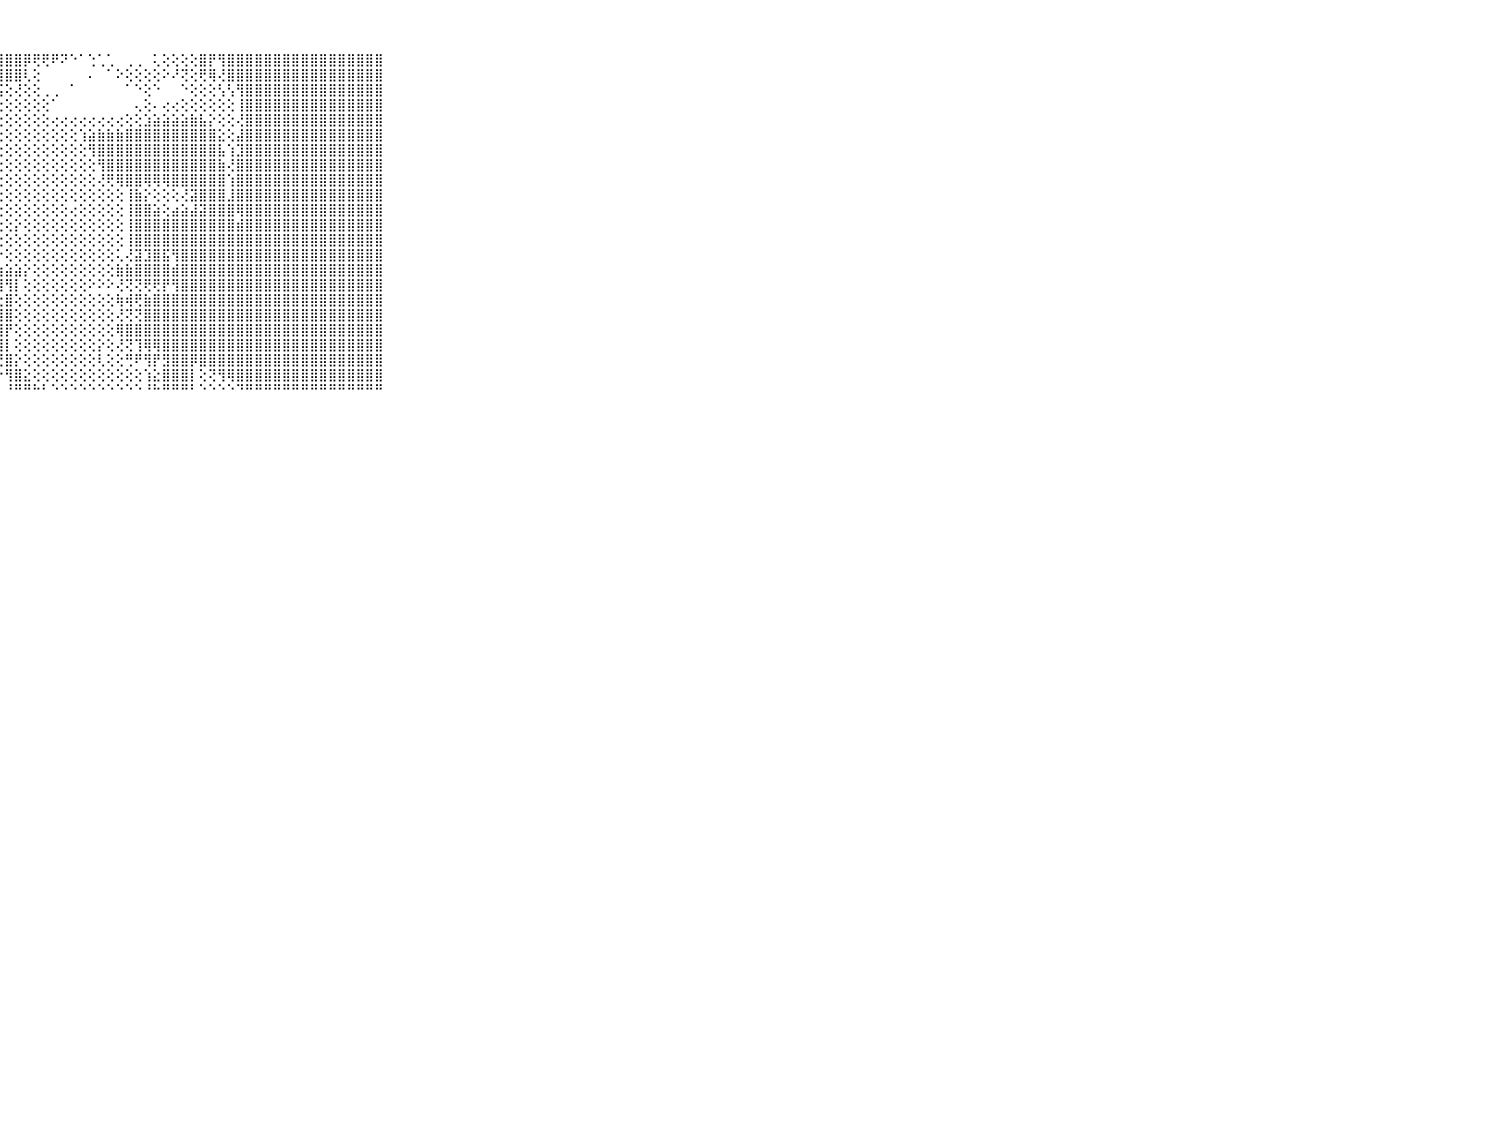

⠀⠀⠀⠀⠀⠀⠀⠀⠀⠀⠀⣿⣿⣿⣿⣿⣿⣿⣿⣿⣿⣿⣿⣿⣿⣿⣿⣿⣿⣿⡿⢟⢟⠟⠝⠑⠁⢑⢁⢁⠀⢀⢀⠀⢅⢕⢕⢕⢕⣿⡟⢻⣿⣿⣿⣿⣿⣿⣿⣿⣿⣿⣿⣿⣿⣿⣿⣿⣿⠀⠀⠀⠀⠀⠀⠀⠀⠀⠀⠀⠀
⠀⠀⠀⠀⠀⠀⠀⠀⠀⠀⠀⣿⣿⣿⣿⣿⣿⣿⣿⣿⣿⣿⣿⣿⣿⣿⣿⣿⣿⣿⢇⢕⠀⠀⠀⠀⠀⠄⠀⠁⠕⢕⢕⢕⢕⠕⠜⢝⢕⢟⢿⢜⣿⣿⣿⣿⣿⣿⣿⣿⣿⣿⣿⣿⣿⣿⣿⣿⣿⠀⠀⠀⠀⠀⠀⠀⠀⠀⠀⠀⠀
⠀⠀⠀⠀⠀⠀⠀⠀⠀⠀⠀⣿⣿⣿⣿⣿⣿⣿⣿⣿⣿⣿⣿⣿⣿⣿⢿⢯⢕⢜⢕⢕⢀⢀⠀⠁⠀⠀⠀⠀⠀⠁⠑⢕⠑⠀⠀⠑⢕⢕⢕⢣⢣⢻⣿⣿⣿⣿⣿⣿⣿⣿⣿⣿⣿⣿⣿⣿⣿⠀⠀⠀⠀⠀⠀⠀⠀⠀⠀⠀⠀
⠀⠀⠀⠀⠀⠀⠀⠀⠀⠀⠀⣿⣿⣿⣿⣿⣿⣿⣿⣿⣿⣿⣿⣿⣿⣟⡟⢕⢕⢕⢕⢕⢕⠁⠀⠀⠀⠀⠀⠀⠀⠀⢄⢕⠄⢔⢔⢕⢕⢕⢕⢕⢕⢸⣿⣿⣿⣿⣿⣿⣿⣿⣿⣿⣿⣿⣿⣿⣿⠀⠀⠀⠀⠀⠀⠀⠀⠀⠀⠀⠀
⠀⠀⠀⠀⠀⠀⠀⠀⠀⠀⠀⣿⣿⣿⣿⣿⣿⣿⣿⣿⣿⣿⣿⣿⣿⣿⣕⢕⢕⢕⢕⢕⢕⢔⢔⢔⢔⢔⢔⢔⢔⢕⢕⣱⣵⣵⣵⣵⣷⣧⡕⢕⢕⢜⣿⣿⣿⣿⣿⣿⣿⣿⣿⣿⣿⣿⣿⣿⣿⠀⠀⠀⠀⠀⠀⠀⠀⠀⠀⠀⠀
⠀⠀⠀⠀⠀⠀⠀⠀⠀⠀⠀⣿⣿⣿⣿⣿⣿⣿⣿⣿⣿⣿⣿⣿⣿⣿⣿⢕⢕⢕⢕⢕⢕⢕⢕⢕⢱⣵⣷⣷⣷⣿⣿⣿⣿⣿⣿⣿⣿⣿⣿⣕⢕⣼⣿⣿⣿⣿⣿⣿⣿⣿⣿⣿⣿⣿⣿⣿⣿⠀⠀⠀⠀⠀⠀⠀⠀⠀⠀⠀⠀
⠀⠀⠀⠀⠀⠀⠀⠀⠀⠀⠀⣿⣿⣿⣿⣿⣿⣿⣿⣿⣿⣿⣿⣿⣿⣿⡟⢕⢕⢕⢕⢕⢕⢕⢕⢕⢕⢻⣿⣿⣿⣿⣿⣿⣿⣿⣿⣿⣿⣿⣿⣧⢱⣹⣿⣿⣿⣿⣿⣿⣿⣿⣿⣿⣿⣿⣿⣿⣿⠀⠀⠀⠀⠀⠀⠀⠀⠀⠀⠀⠀
⠀⠀⠀⠀⠀⠀⠀⠀⠀⠀⠀⣿⣿⣿⣿⣿⣿⣿⣿⣿⣿⣿⣿⣿⣿⣿⡗⢕⢕⢕⢕⢕⢕⢕⢕⢕⢕⢕⢻⣿⣿⣿⣿⣿⣿⣿⣿⣿⣿⣿⣿⣷⢜⣿⣿⣿⣿⣿⣿⣿⣿⣿⣿⣿⣿⣿⣿⣿⣿⠀⠀⠀⠀⠀⠀⠀⠀⠀⠀⠀⠀
⠀⠀⠀⠀⠀⠀⠀⠀⠀⠀⠀⣿⣿⣿⣿⣿⣿⣿⣿⣿⣿⣿⣿⣿⣿⣿⡏⢕⢕⢕⢕⢕⢕⢕⢕⢕⢕⢕⢜⢟⢿⣿⣿⢿⢿⢿⣿⣿⣿⣿⣿⣿⢱⣿⣿⣿⣿⣿⣿⣿⣿⣿⣿⣿⣿⣿⣿⣿⣿⠀⠀⠀⠀⠀⠀⠀⠀⠀⠀⠀⠀
⠀⠀⠀⠀⠀⠀⠀⠀⠀⠀⠀⣿⣿⣿⣿⣿⣿⣿⣿⣿⣿⣿⣿⣿⣿⣿⣧⢕⢕⢕⢕⢕⢕⢕⢕⢕⢕⢕⢕⢕⢕⢸⣷⡕⢕⢕⢕⢜⣽⣿⣿⣿⣸⣿⣿⣿⣿⣿⣿⣿⣿⣿⣿⣿⣿⣿⣿⣿⣿⠀⠀⠀⠀⠀⠀⠀⠀⠀⠀⠀⠀
⠀⠀⠀⠀⠀⠀⠀⠀⠀⠀⠀⣿⣿⣿⣿⣿⣿⣿⣿⣿⣿⣿⣿⣿⣿⡿⢟⢕⢕⢕⢕⢕⢕⢕⢕⢔⢕⢕⢕⢕⢕⢸⣿⣿⣵⢕⣴⣵⣼⣽⣿⣿⣿⢿⣿⣿⣿⣿⣿⣿⣿⣿⣿⣿⣿⣿⣿⣿⣿⠀⠀⠀⠀⠀⠀⠀⠀⠀⠀⠀⠀
⠀⠀⠀⠀⠀⠀⠀⠀⠀⠀⠀⣿⣿⣿⣿⣿⣿⣿⣿⣿⣿⣿⣿⣿⣿⡇⢕⢕⢕⡕⢕⢕⢕⢕⢕⢕⢕⢕⢕⢕⢕⢸⣿⣿⣿⣿⣿⣿⣿⣿⣿⣿⣿⣾⣿⣿⣿⣿⣿⣿⣿⣿⣿⣿⣿⣿⣿⣿⣿⠀⠀⠀⠀⠀⠀⠀⠀⠀⠀⠀⠀
⠀⠀⠀⠀⠀⠀⠀⠀⠀⠀⠀⣿⣿⣿⣿⣿⣿⣿⣿⣿⣿⣿⣿⣿⣿⣷⡕⢕⢕⢕⢕⢕⢕⢕⢕⢕⢕⢕⢕⢕⢕⢸⣿⣿⣿⣿⣿⣿⣿⣿⣿⣿⣿⣿⣿⣿⣿⣿⣿⣿⣿⣿⣿⣿⣿⣿⣿⣿⣿⠀⠀⠀⠀⠀⠀⠀⠀⠀⠀⠀⠀
⠀⠀⠀⠀⠀⠀⠀⠀⠀⠀⠀⣿⣿⣿⣿⣿⣿⣿⣿⣿⣿⣿⣿⣿⣿⣿⣧⡕⢕⢕⢕⢕⢕⢕⢕⢕⢕⢕⢕⢕⢅⢜⣽⣹⣿⣯⢻⣿⣿⣿⣿⣿⣿⣿⣿⣿⣿⣿⣿⣿⣿⣿⣿⣿⣿⣿⣿⣿⣿⠀⠀⠀⠀⠀⠀⠀⠀⠀⠀⠀⠀
⠀⠀⠀⠀⠀⠀⠀⠀⠀⠀⠀⣿⣿⣿⣿⣿⣿⣿⣿⣿⣿⣿⣿⣿⣿⣿⣿⣷⣵⣵⡕⢕⢕⢕⢕⢕⢕⢕⢕⢕⣷⣷⣿⣿⣿⣿⣾⣿⣿⣿⣿⣿⣿⣿⣿⣿⣿⣿⣿⣿⣿⣿⣿⣿⣿⣿⣿⣿⣿⠀⠀⠀⠀⠀⠀⠀⠀⠀⠀⠀⠀
⠀⠀⠀⠀⠀⠀⠀⠀⠀⠀⠀⣿⣿⣿⣿⣿⣿⣿⣿⣿⣿⣿⣿⣿⣿⣿⣿⢿⢻⡇⢕⢕⢕⢕⢕⢕⢕⠕⠕⠕⢜⢝⢝⢟⢟⡟⢻⣿⣿⣿⣿⣿⣿⣿⣿⣿⣿⣿⣿⣿⣿⣿⣿⣿⣿⣿⣿⣿⣿⠀⠀⠀⠀⠀⠀⠀⠀⠀⠀⠀⠀
⠀⠀⠀⠀⠀⠀⠀⠀⠀⠀⠀⣿⣿⣿⣿⣿⣿⣿⣿⣿⣿⣿⣿⣿⣿⢟⢏⢕⣿⢕⢕⢕⢕⢕⢕⢕⢕⢕⢕⢕⢷⢾⢟⣷⣿⣿⣿⣿⣿⣿⣿⣿⣿⣿⣿⣿⣿⣿⣿⣿⣿⣿⣿⣿⣿⣿⣿⣿⣿⠀⠀⠀⠀⠀⠀⠀⠀⠀⠀⠀⠀
⠀⠀⠀⠀⠀⠀⠀⠀⠀⠀⠀⣿⣿⣿⣿⣿⣿⣿⣿⣿⣿⣿⢿⢏⠑⠑⠀⢸⣿⢕⢕⢕⢕⢕⢕⢕⢕⢕⢕⢕⢜⢝⢝⣿⣿⣿⣿⣿⣿⣿⣿⣿⣿⣿⣿⣿⣿⣿⣿⣿⣿⣿⣿⣿⣿⣿⣿⣿⣿⠀⠀⠀⠀⠀⠀⠀⠀⠀⠀⠀⠀
⠀⠀⠀⠀⠀⠀⠀⠀⠀⠀⠀⣿⣿⣿⣿⢿⢿⢟⠟⠝⠙⠑⠁⠀⠀⠀⠀⢸⡟⢕⢕⢕⢕⢕⢕⢕⢕⢕⢕⢕⢿⣿⣿⣿⣿⣿⣿⣿⣿⣿⣿⣿⣿⣿⣿⣿⣿⣿⣿⣿⣿⣿⣿⣿⣿⣿⣿⣿⣿⠀⠀⠀⠀⠀⠀⠀⠀⠀⠀⠀⠀
⠀⠀⠀⠀⠀⠀⠀⠀⠀⠀⠀⢟⠝⠑⠑⠁⠀⠀⠀⠀⠀⠀⠀⠀⠀⠀⠀⢸⡇⢕⢕⢕⢕⢕⢕⢕⢕⢕⡕⢕⢜⢝⢹⢿⢿⣿⣿⣿⣿⣿⣿⣿⣿⣿⣿⣿⣿⣿⣿⣿⣿⣿⣿⣿⣿⣿⣿⣿⣿⠀⠀⠀⠀⠀⠀⠀⠀⠀⠀⠀⠀
⠀⠀⠀⠀⠀⠀⠀⠀⠀⠀⠀⠀⠀⠀⠀⠀⠀⠀⠀⠀⠀⠀⠀⠀⠀⠀⠀⢜⣿⡕⢕⢕⢕⢕⢕⢕⢕⢕⢇⢕⢕⢛⠟⢻⡟⣻⣿⣿⡿⣿⣿⣿⣿⣿⣿⣿⣿⣿⣿⣿⣿⣿⣿⣿⣿⣿⣿⣿⣿⠀⠀⠀⠀⠀⠀⠀⠀⠀⠀⠀⠀
⠀⠀⠀⠀⠀⠀⠀⠀⠀⠀⠀⠀⠀⠀⠀⠀⠀⠀⠀⠀⠀⠀⠀⠀⠀⠀⠀⠑⢻⣿⣕⢕⢕⢕⢕⢕⢕⢕⢕⢕⢕⢕⢕⢱⣕⣿⣿⣿⡇⢕⢝⢻⢿⣿⣿⣿⣿⣿⣿⣿⣿⣿⣿⣿⣿⣿⣿⣿⣿⠀⠀⠀⠀⠀⠀⠀⠀⠀⠀⠀⠀
⠀⠀⠀⠀⠀⠀⠀⠀⠀⠀⠀⠀⠀⠀⠀⠀⠀⠀⠀⠀⠀⠀⠀⠀⠀⠀⠀⠀⠘⠛⠛⠓⠃⠑⠑⠑⠑⠑⠑⠑⠑⠑⠑⠘⠓⠛⠛⠛⠃⠑⠑⠑⠑⠙⠛⠛⠛⠛⠛⠛⠛⠛⠛⠛⠛⠛⠛⠛⠛⠀⠀⠀⠀⠀⠀⠀⠀⠀⠀⠀⠀